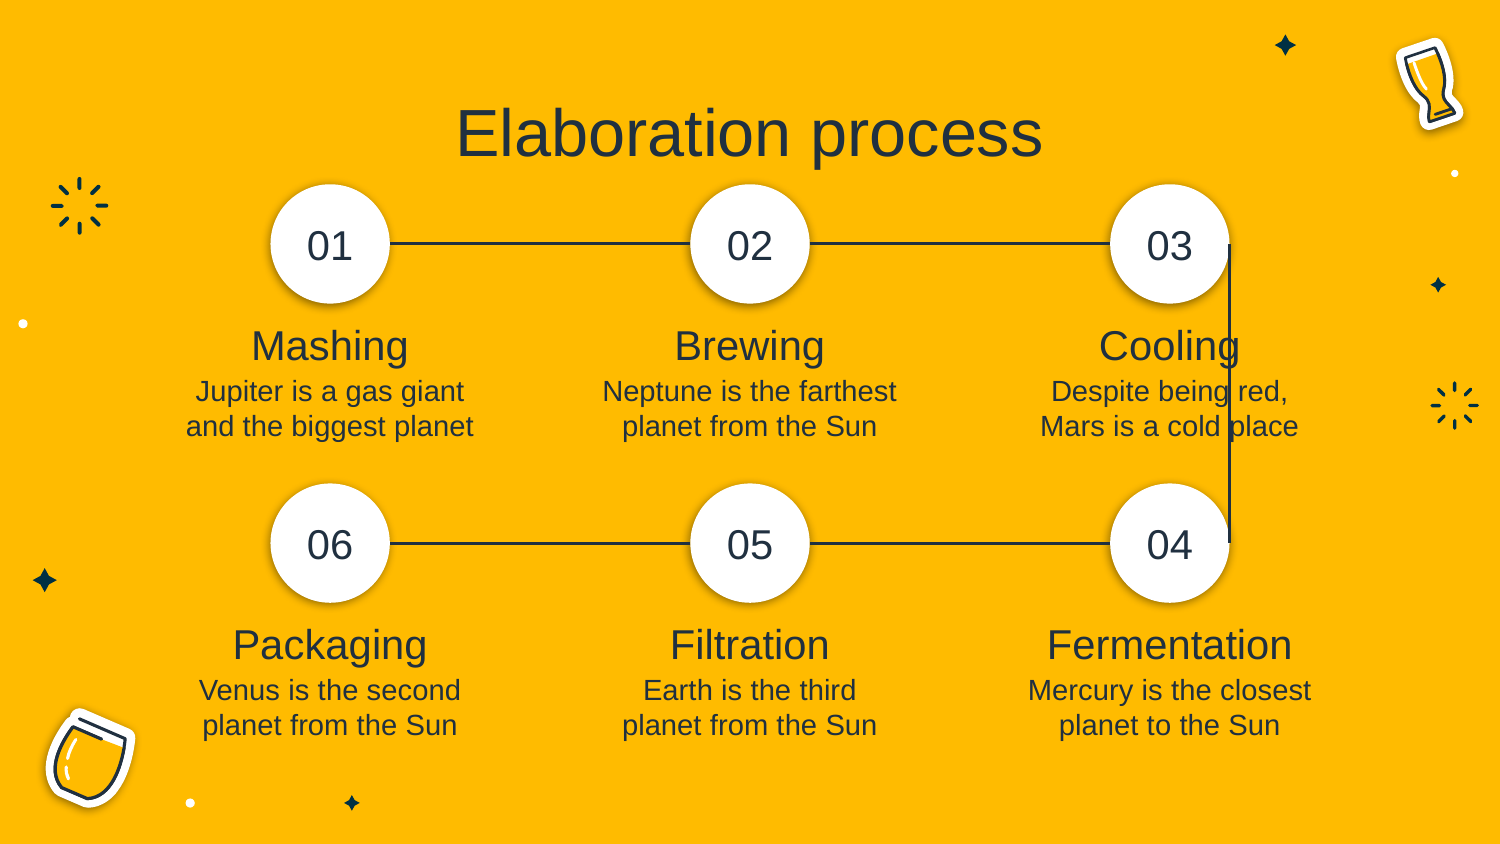

# Elaboration process

01
02
03
Mashing
Brewing
Cooling
Jupiter is a gas giant and the biggest planet
Neptune is the farthest planet from the Sun
Despite being red, Mars is a cold place

06
05
04
Packaging
Filtration
Fermentation
Venus is the second planet from the Sun
Earth is the third planet from the Sun
Mercury is the closest planet to the Sun